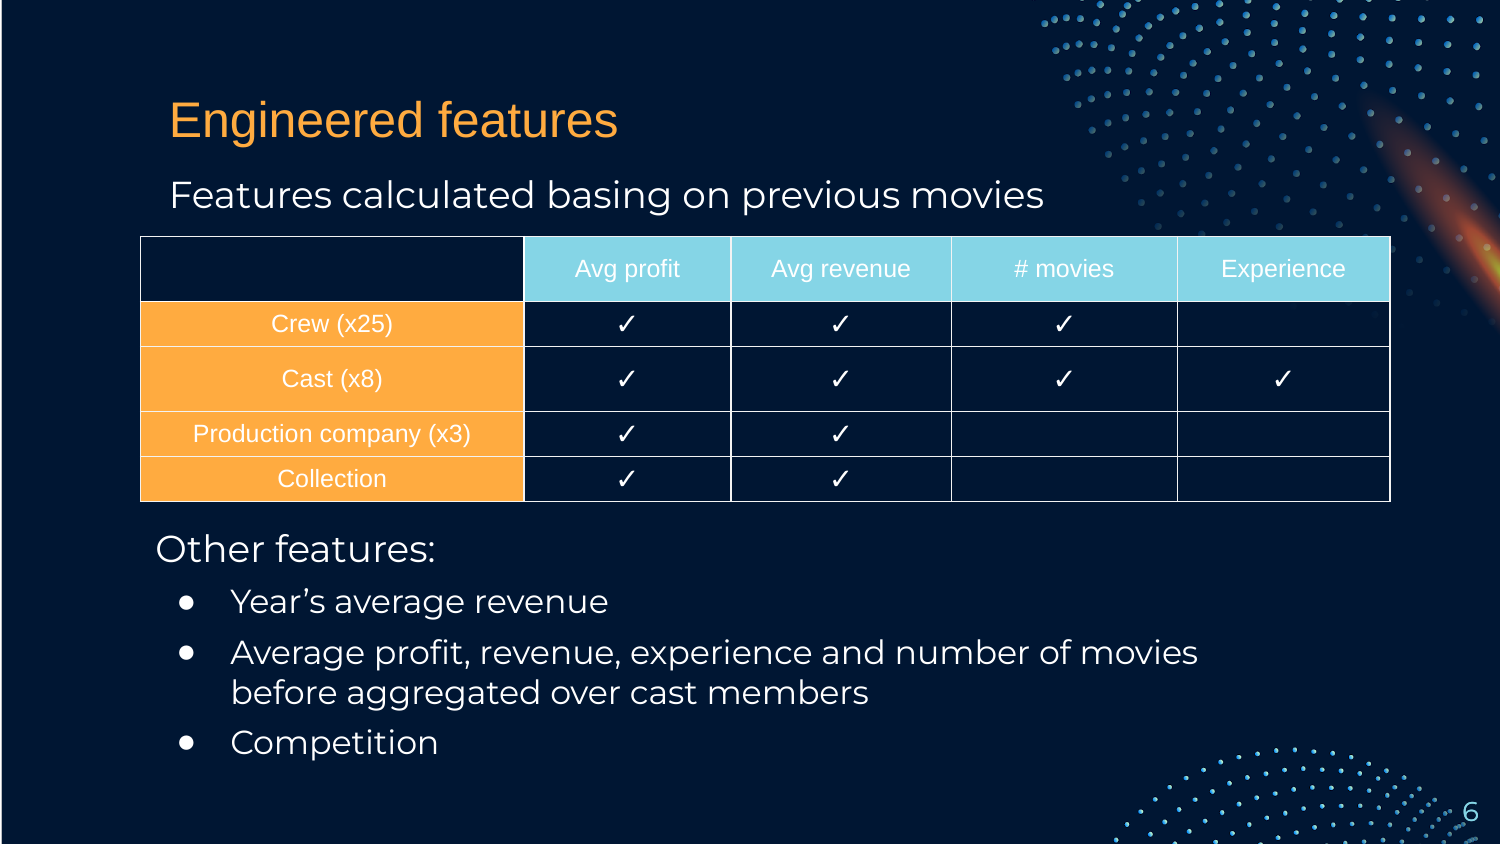

# Engineered features
Features calculated basing on previous movies
|  | Avg profit | Avg revenue | # movies | Experience |
| --- | --- | --- | --- | --- |
| Crew (x25) | ✓ | ✓ | ✓ |  |
| Cast (x8) | ✓ | ✓ | ✓ | ✓ |
| Production company (x3) | ✓ | ✓ |  |  |
| Collection | ✓ | ✓ |  |  |
Other features:
Year’s average revenue
Average profit, revenue, experience and number of movies before aggregated over cast members
Competition
6
6